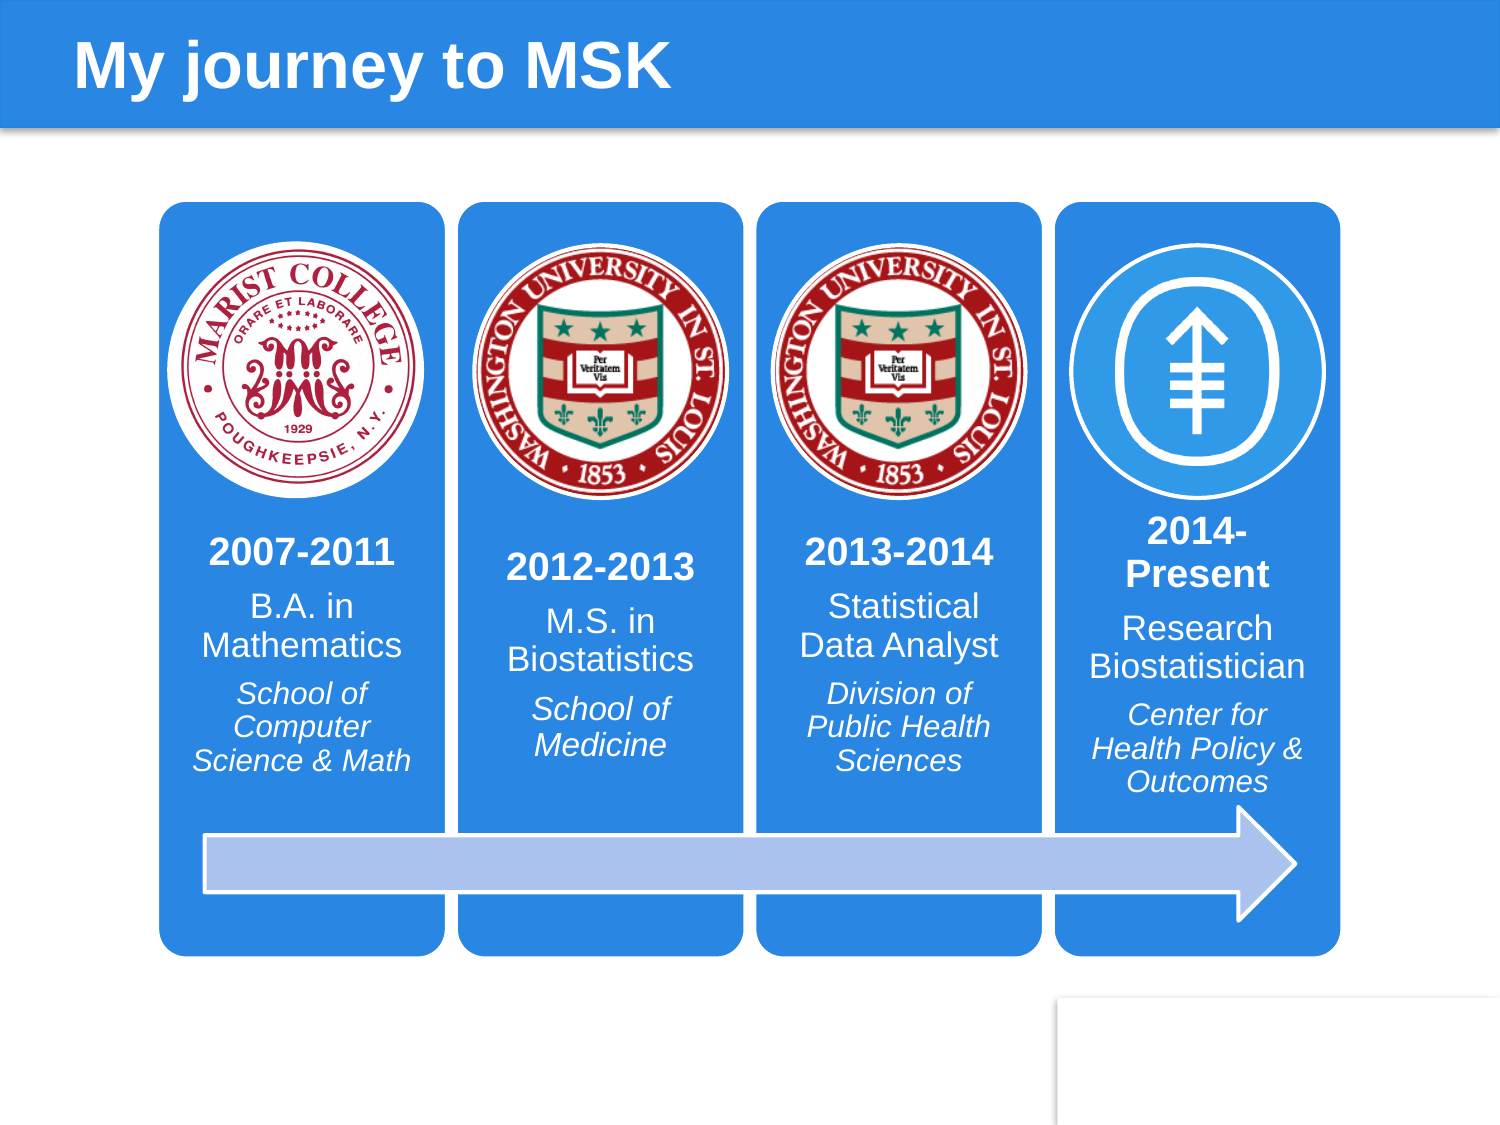

# My journey to MSK
2007-2011
B.A. in Mathematics
School of Computer Science & Math
2012-2013
M.S. in Biostatistics
School of Medicine
2013-2014
 Statistical Data Analyst
Division of Public Health Sciences
2014-Present
Research Biostatistician
Center for Health Policy & Outcomes